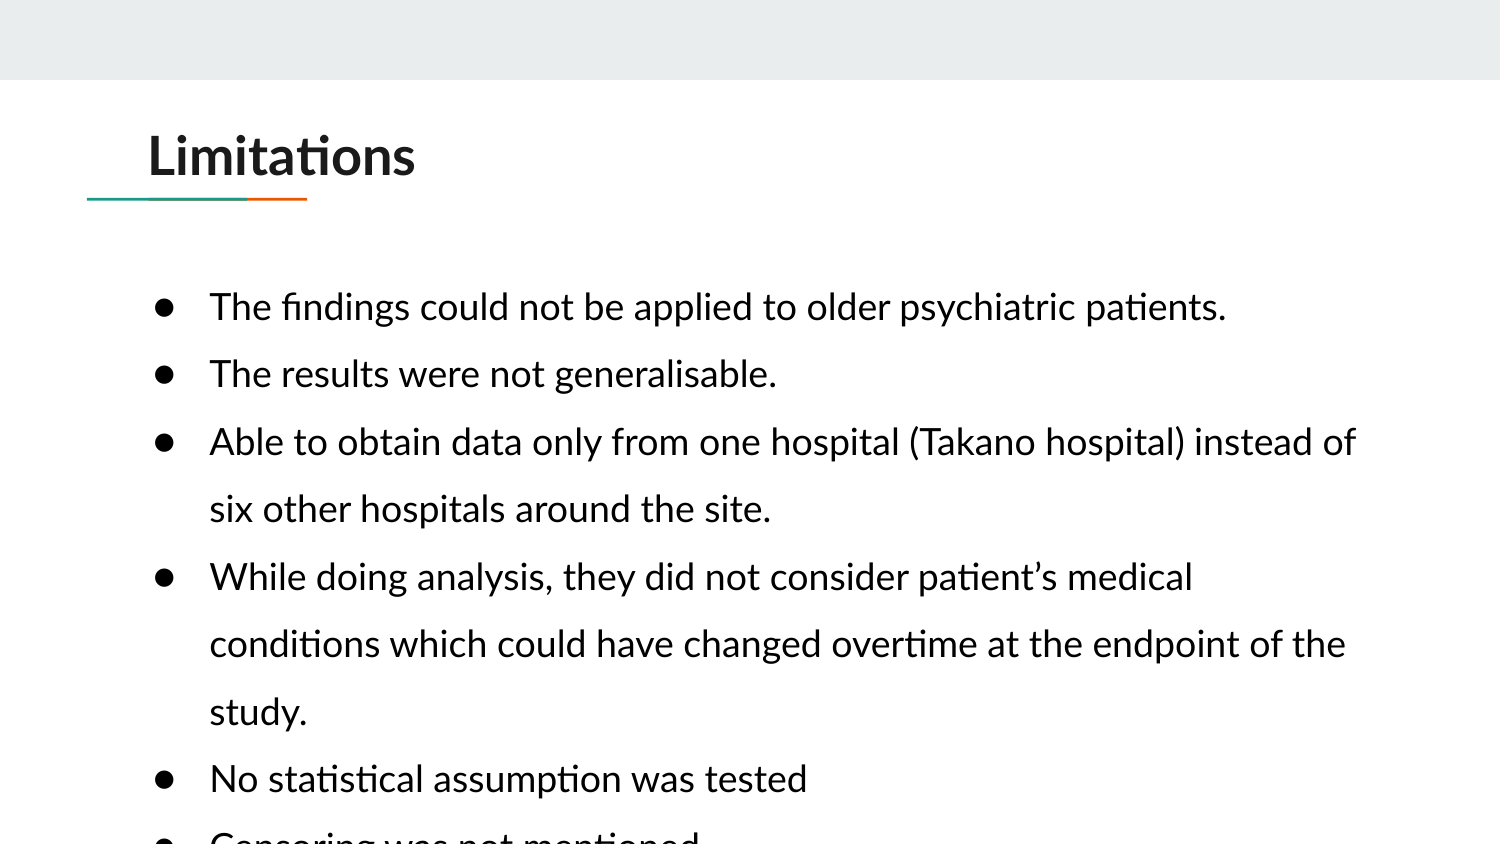

# Limitations
The findings could not be applied to older psychiatric patients.
The results were not generalisable.
Able to obtain data only from one hospital (Takano hospital) instead of six other hospitals around the site.
While doing analysis, they did not consider patient’s medical conditions which could have changed overtime at the endpoint of the study.
No statistical assumption was tested
Censoring was not mentioned